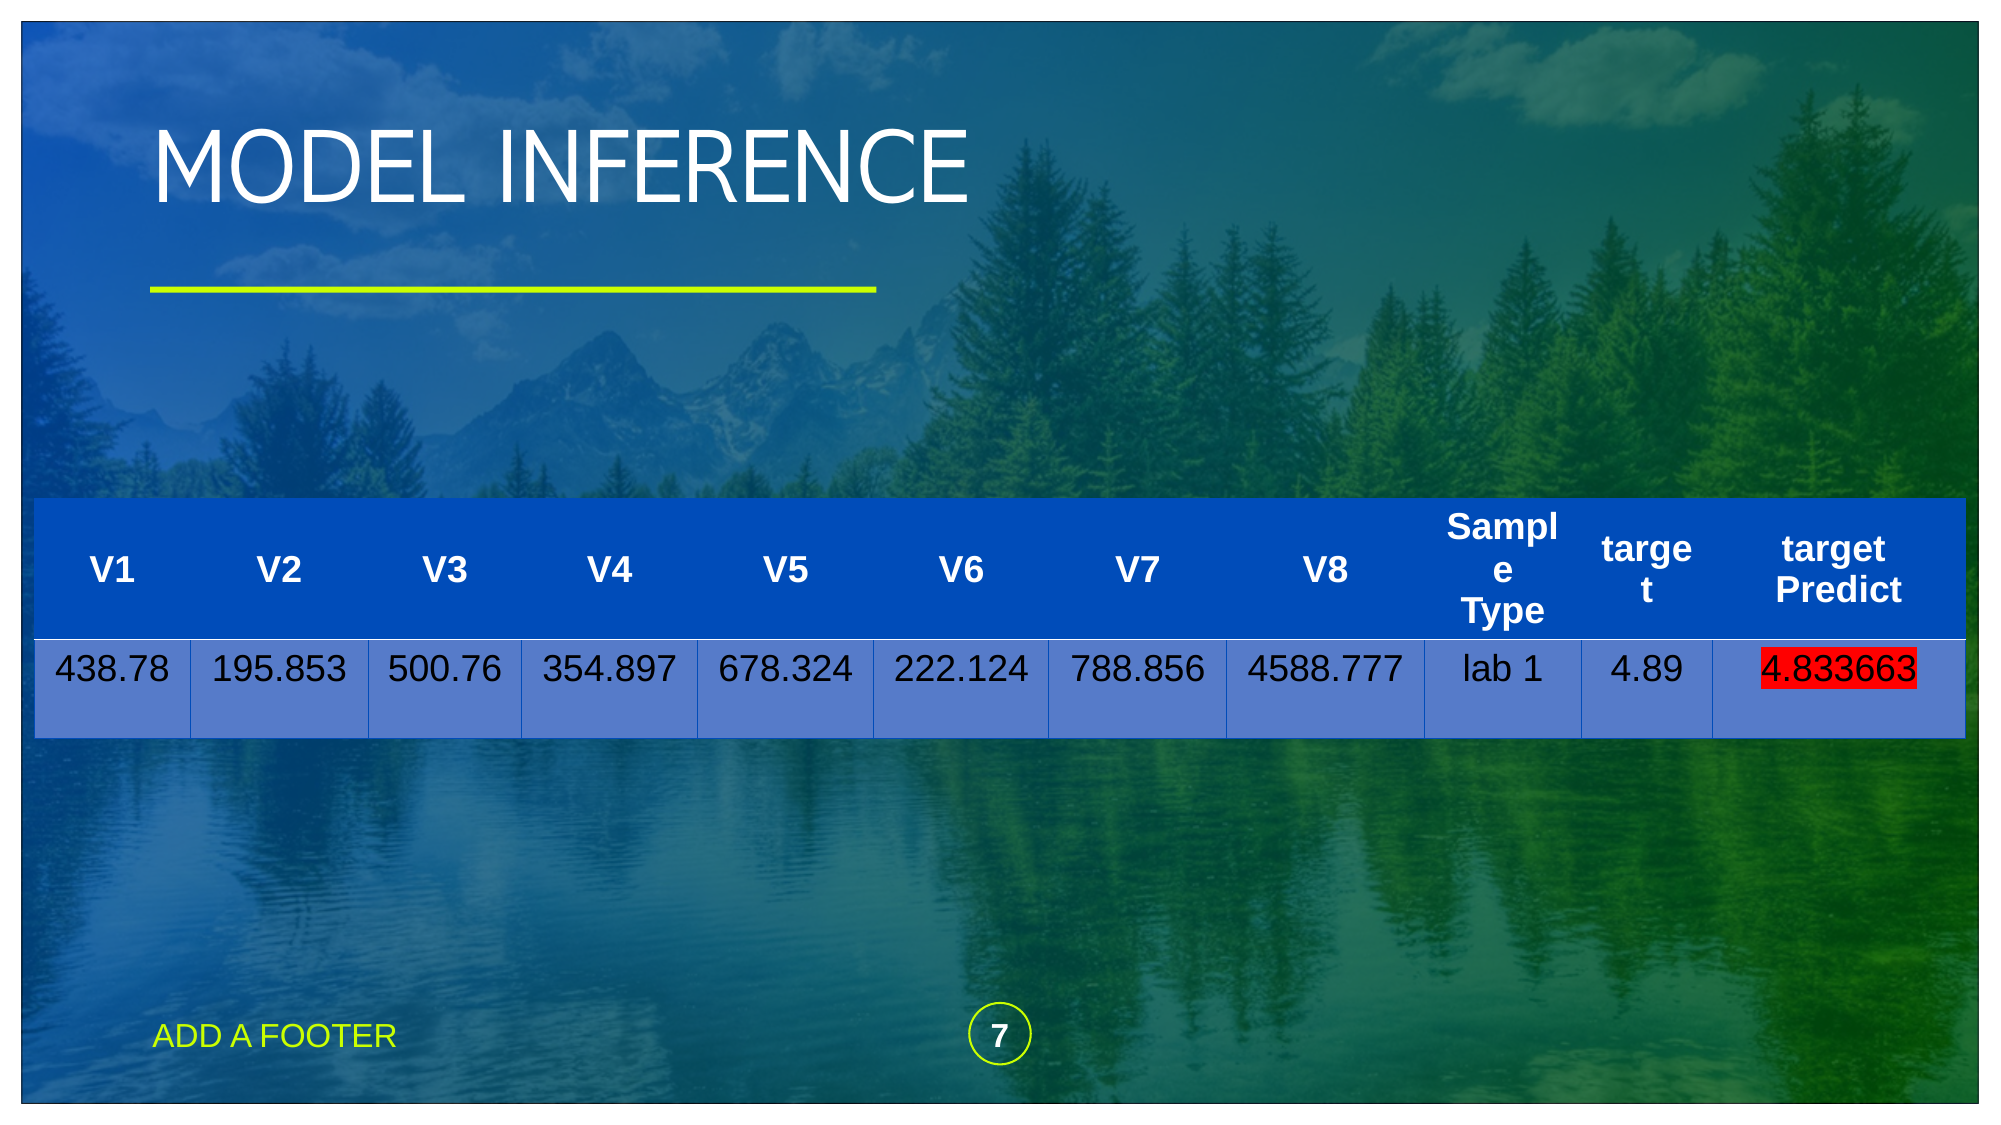

# MODEL INFERENCE
| V1 | V2 | V3 | V4 | V5 | V6 | V7 | V8 | Sample Type | target | target Predict |
| --- | --- | --- | --- | --- | --- | --- | --- | --- | --- | --- |
| 438.78 | 195.853 | 500.76 | 354.897 | 678.324 | 222.124 | 788.856 | 4588.777 | lab 1 | 4.89 | 4.833663 |
ADD A FOOTER
7